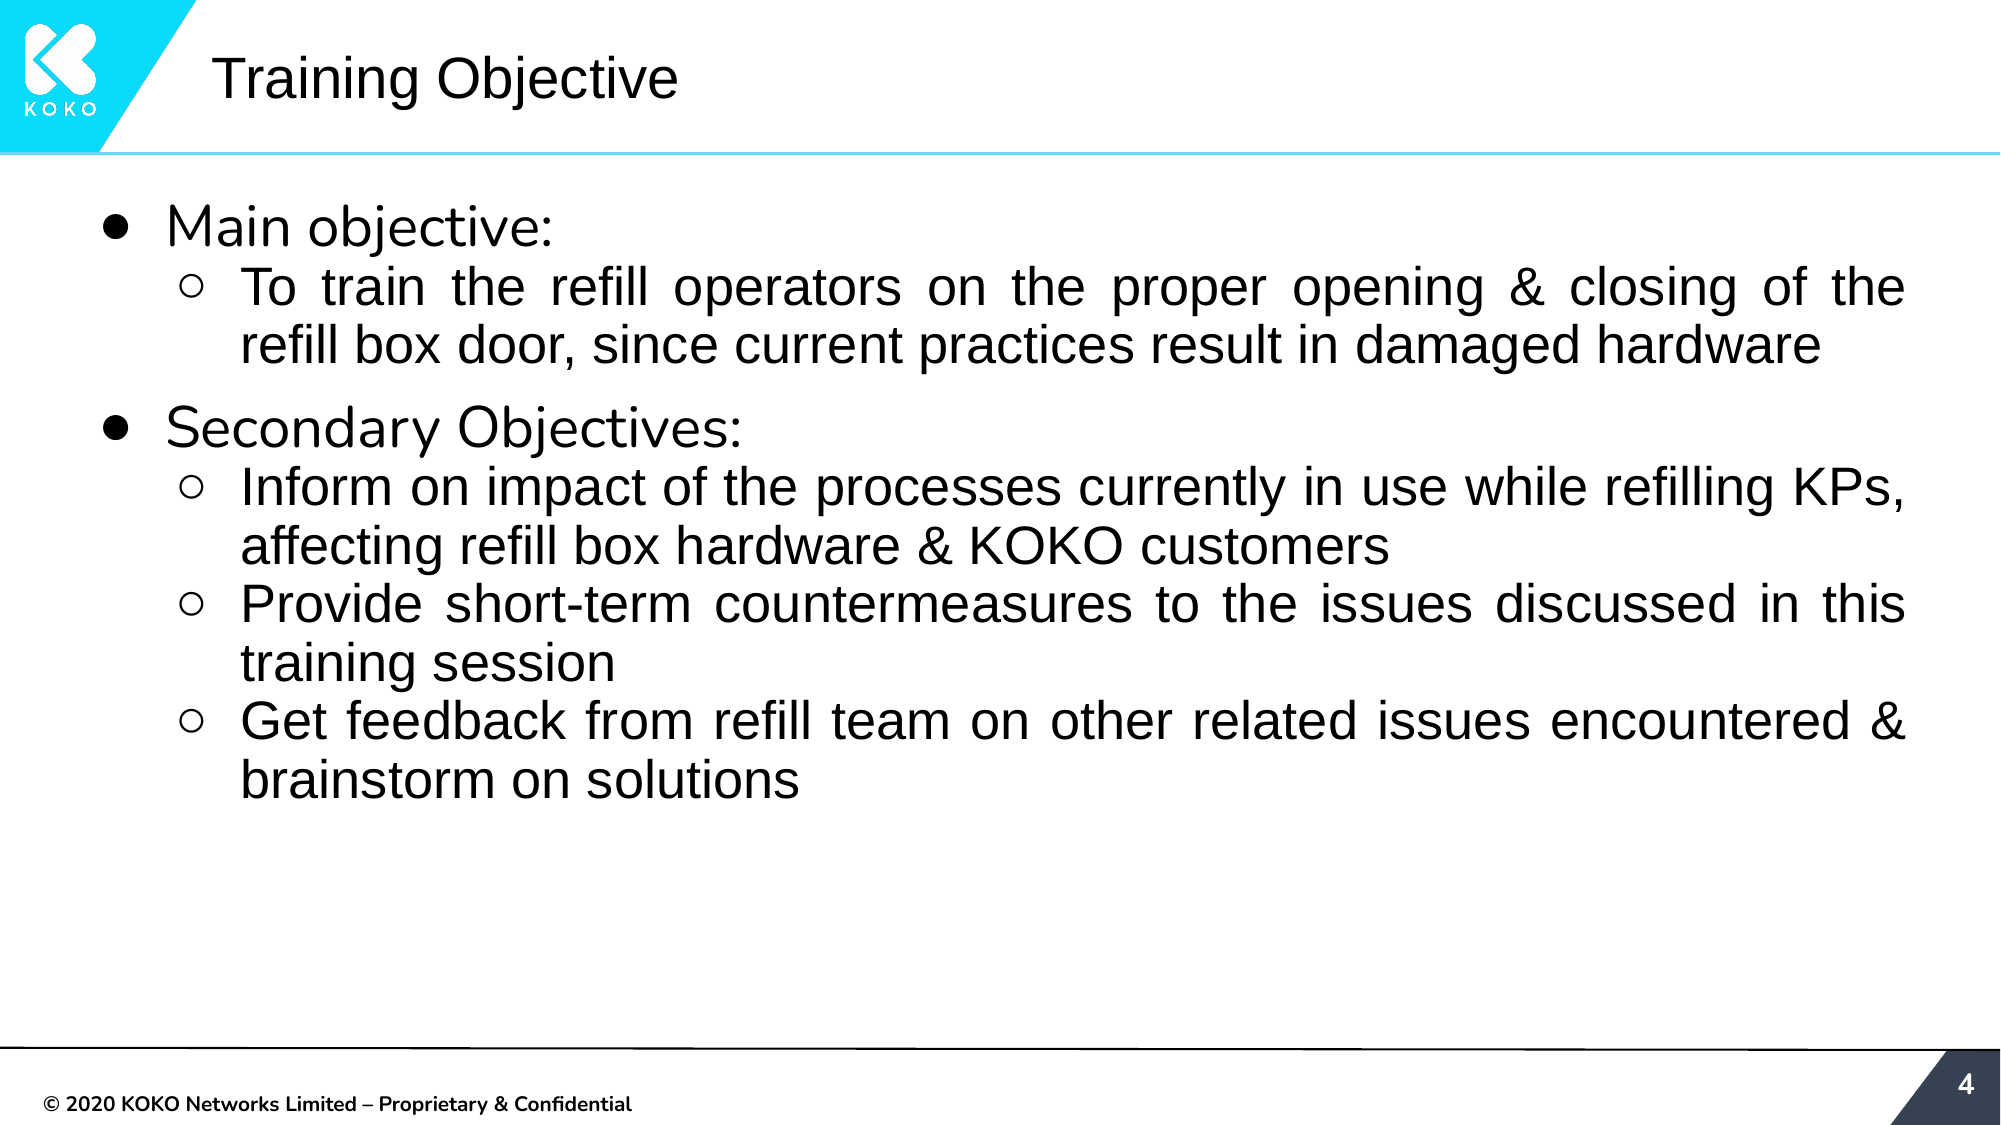

# Training Objective
Main objective:
To train the refill operators on the proper opening & closing of the refill box door, since current practices result in damaged hardware
Secondary Objectives:
Inform on impact of the processes currently in use while refilling KPs, affecting refill box hardware & KOKO customers
Provide short-term countermeasures to the issues discussed in this training session
Get feedback from refill team on other related issues encountered & brainstorm on solutions
4